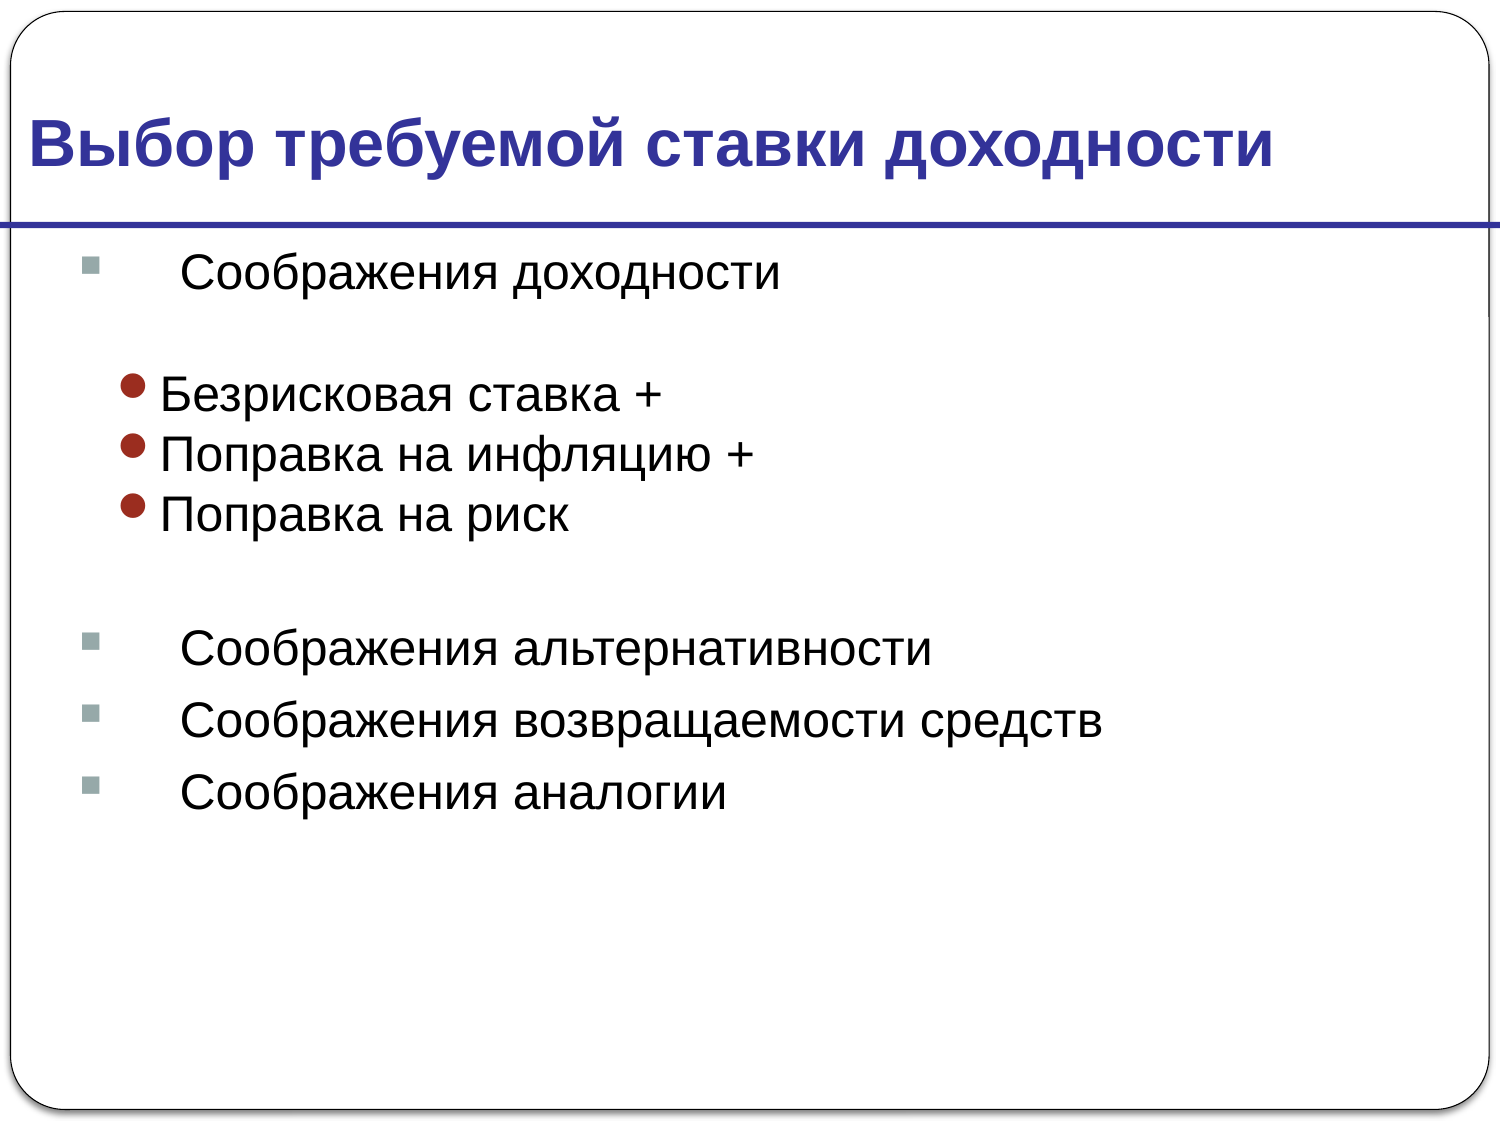

# Выбор требуемой ставки доходности

Соображения доходности

Безрисковая ставка +
Поправка на инфляцию +
Поправка на риск

Соображения альтернативности
Соображения возвращаемости средств
Соображения аналогии